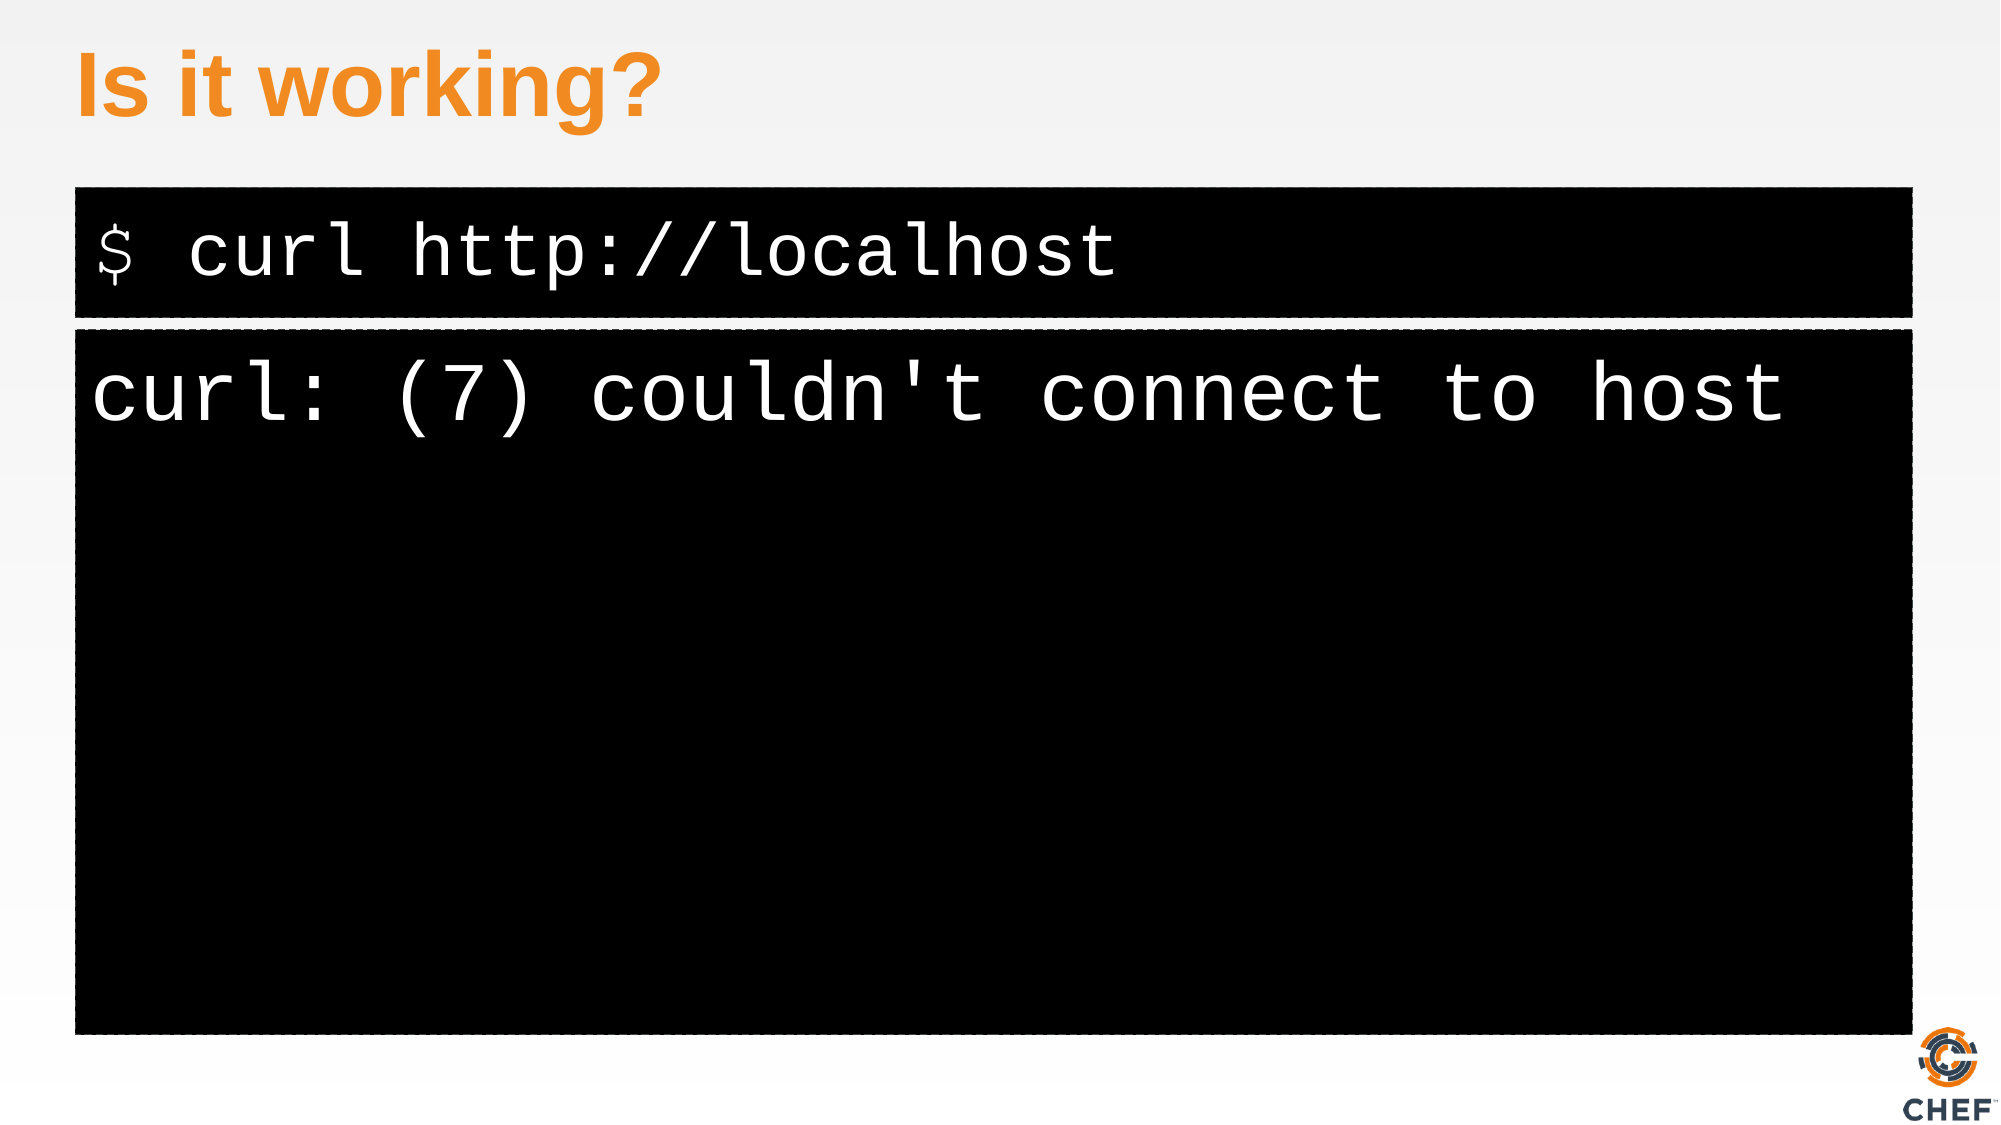

# Is it working?
curl http://localhost
curl: (7) couldn't connect to host